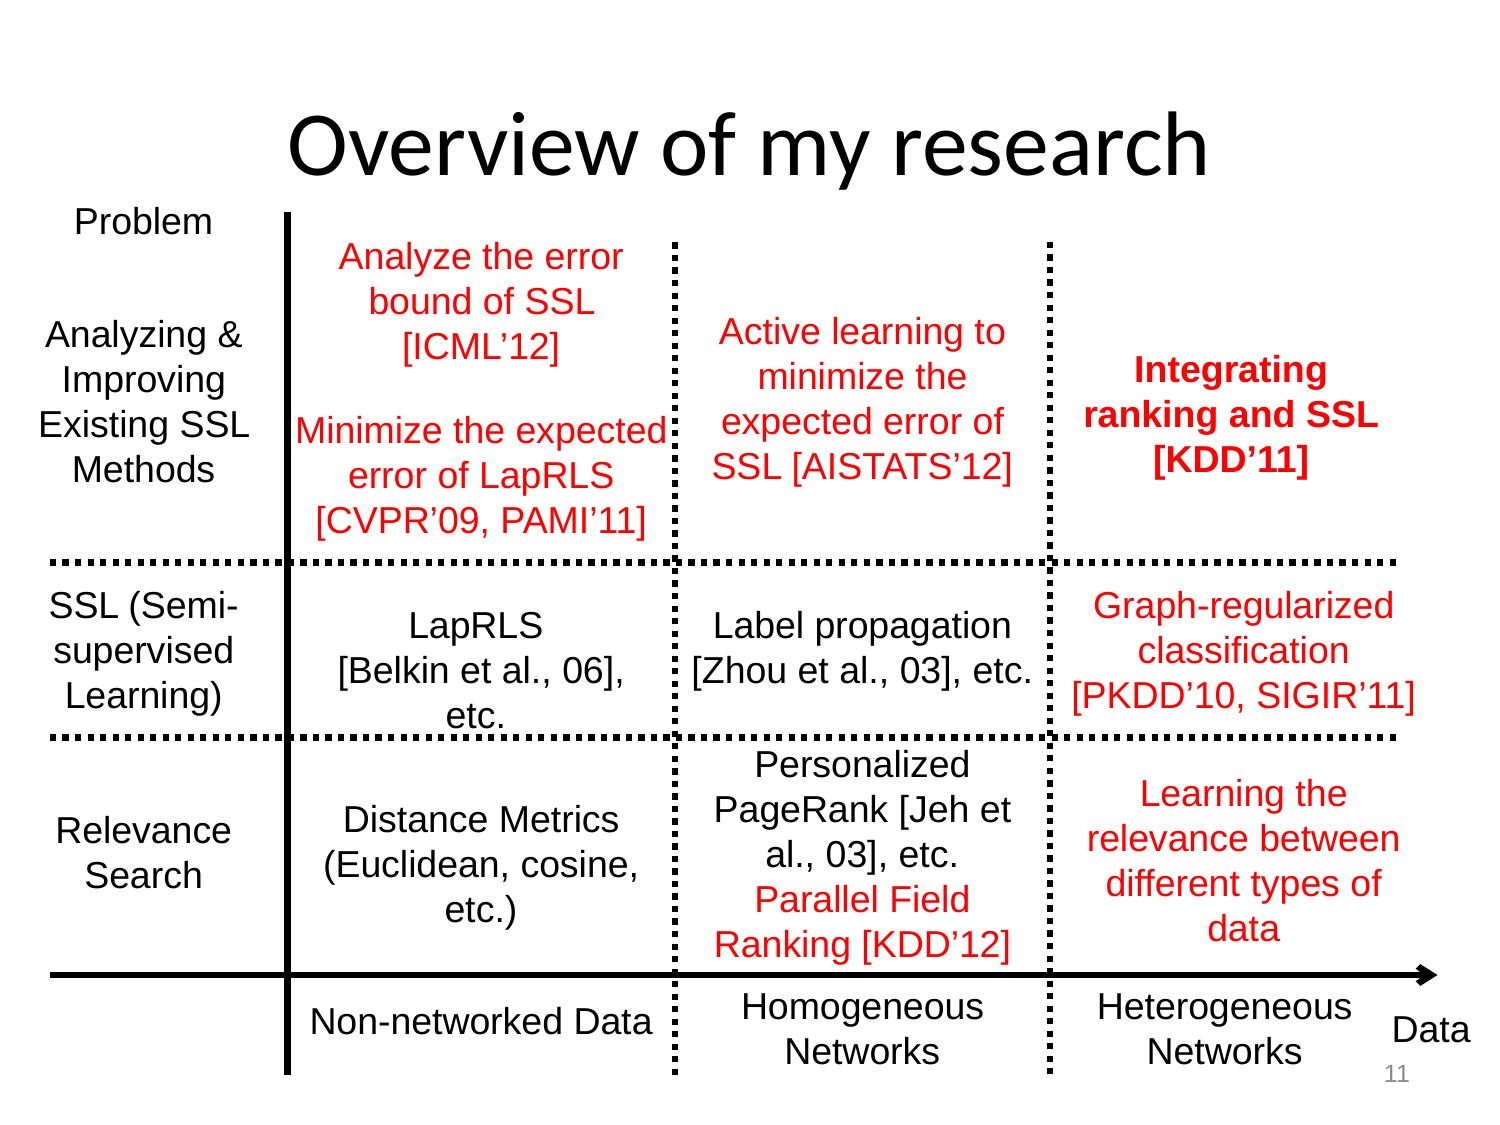

# Overview of my research
Problem
Analyze the error bound of SSL [ICML’12]
Active learning to minimize the expected error of SSL [AISTATS’12]
Analyzing & Improving Existing SSL Methods
Integrating ranking and SSL [KDD’11]
Minimize the expected error of LapRLS [CVPR’09, PAMI’11]
SSL (Semi-supervised Learning)
Graph-regularized classification [PKDD’10, SIGIR’11]
LapRLS
[Belkin et al., 06], etc.
Label propagation [Zhou et al., 03], etc.
Personalized PageRank [Jeh et al., 03], etc.
Parallel Field Ranking [KDD’12]
Learning the relevance between different types of data
Distance Metrics (Euclidean, cosine, etc.)
Relevance Search
Homogeneous Networks
Heterogeneous Networks
Non-networked Data
Data
11